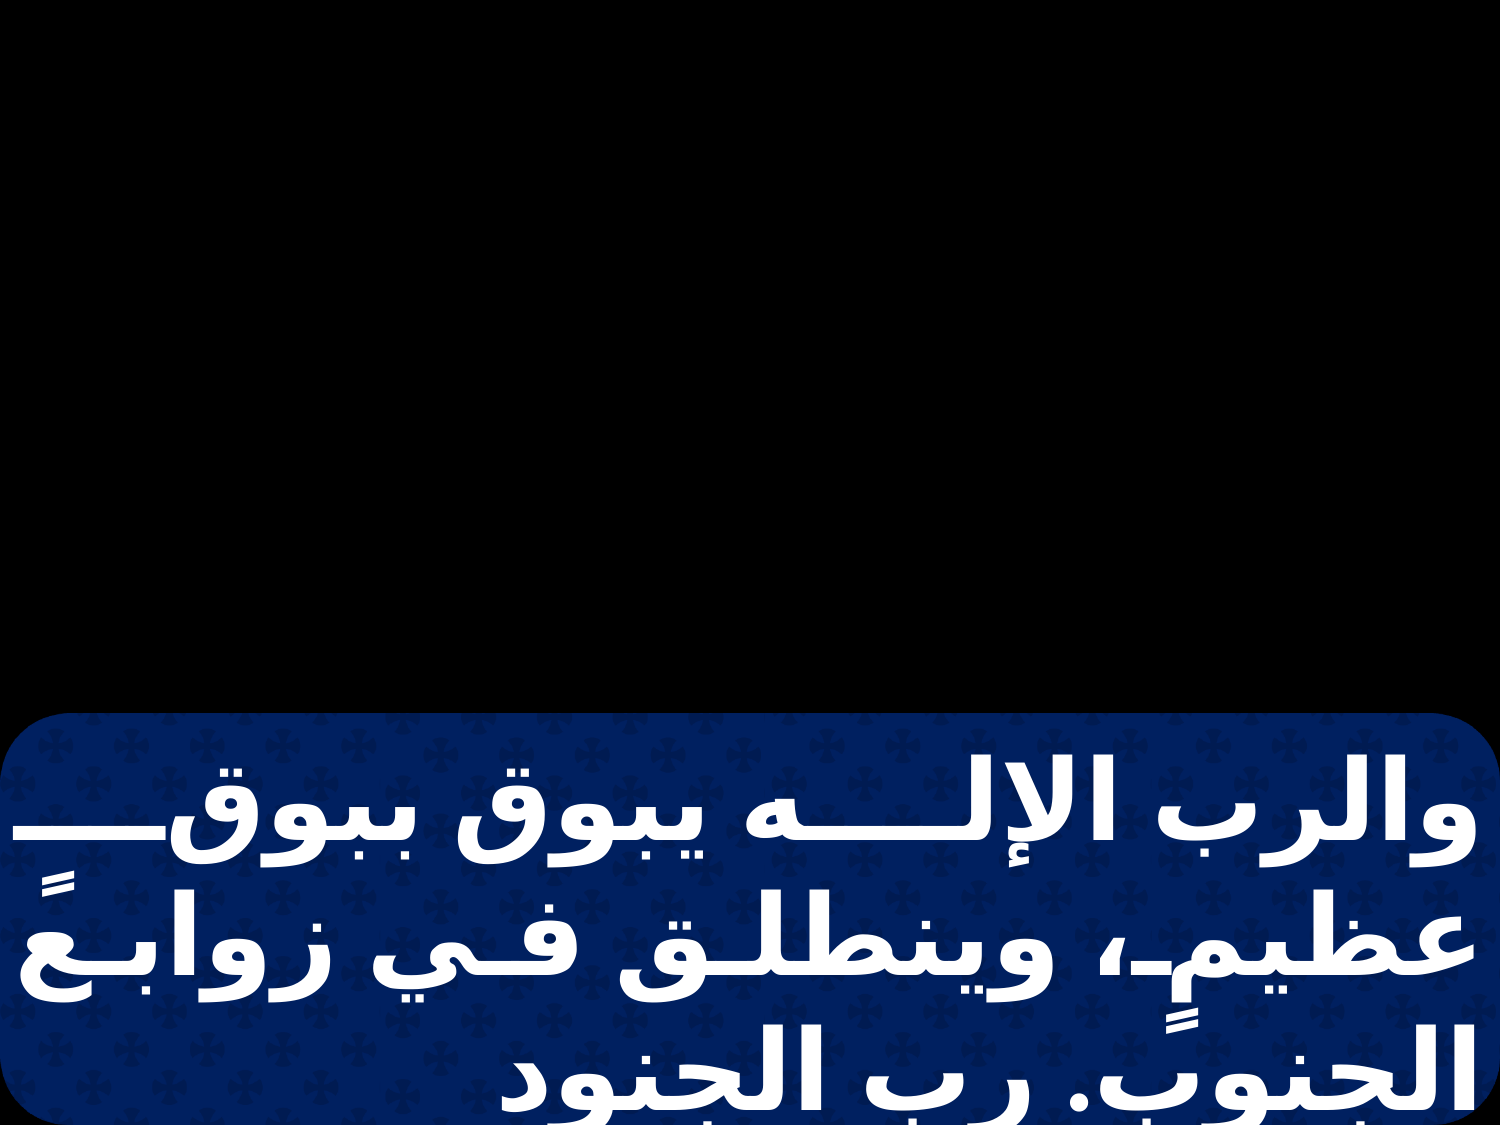

والرب الإله يبوق ببوقٍ عظيمٍ، وينطلق في زوابع الجنوب. رب الجنود يسترهم.